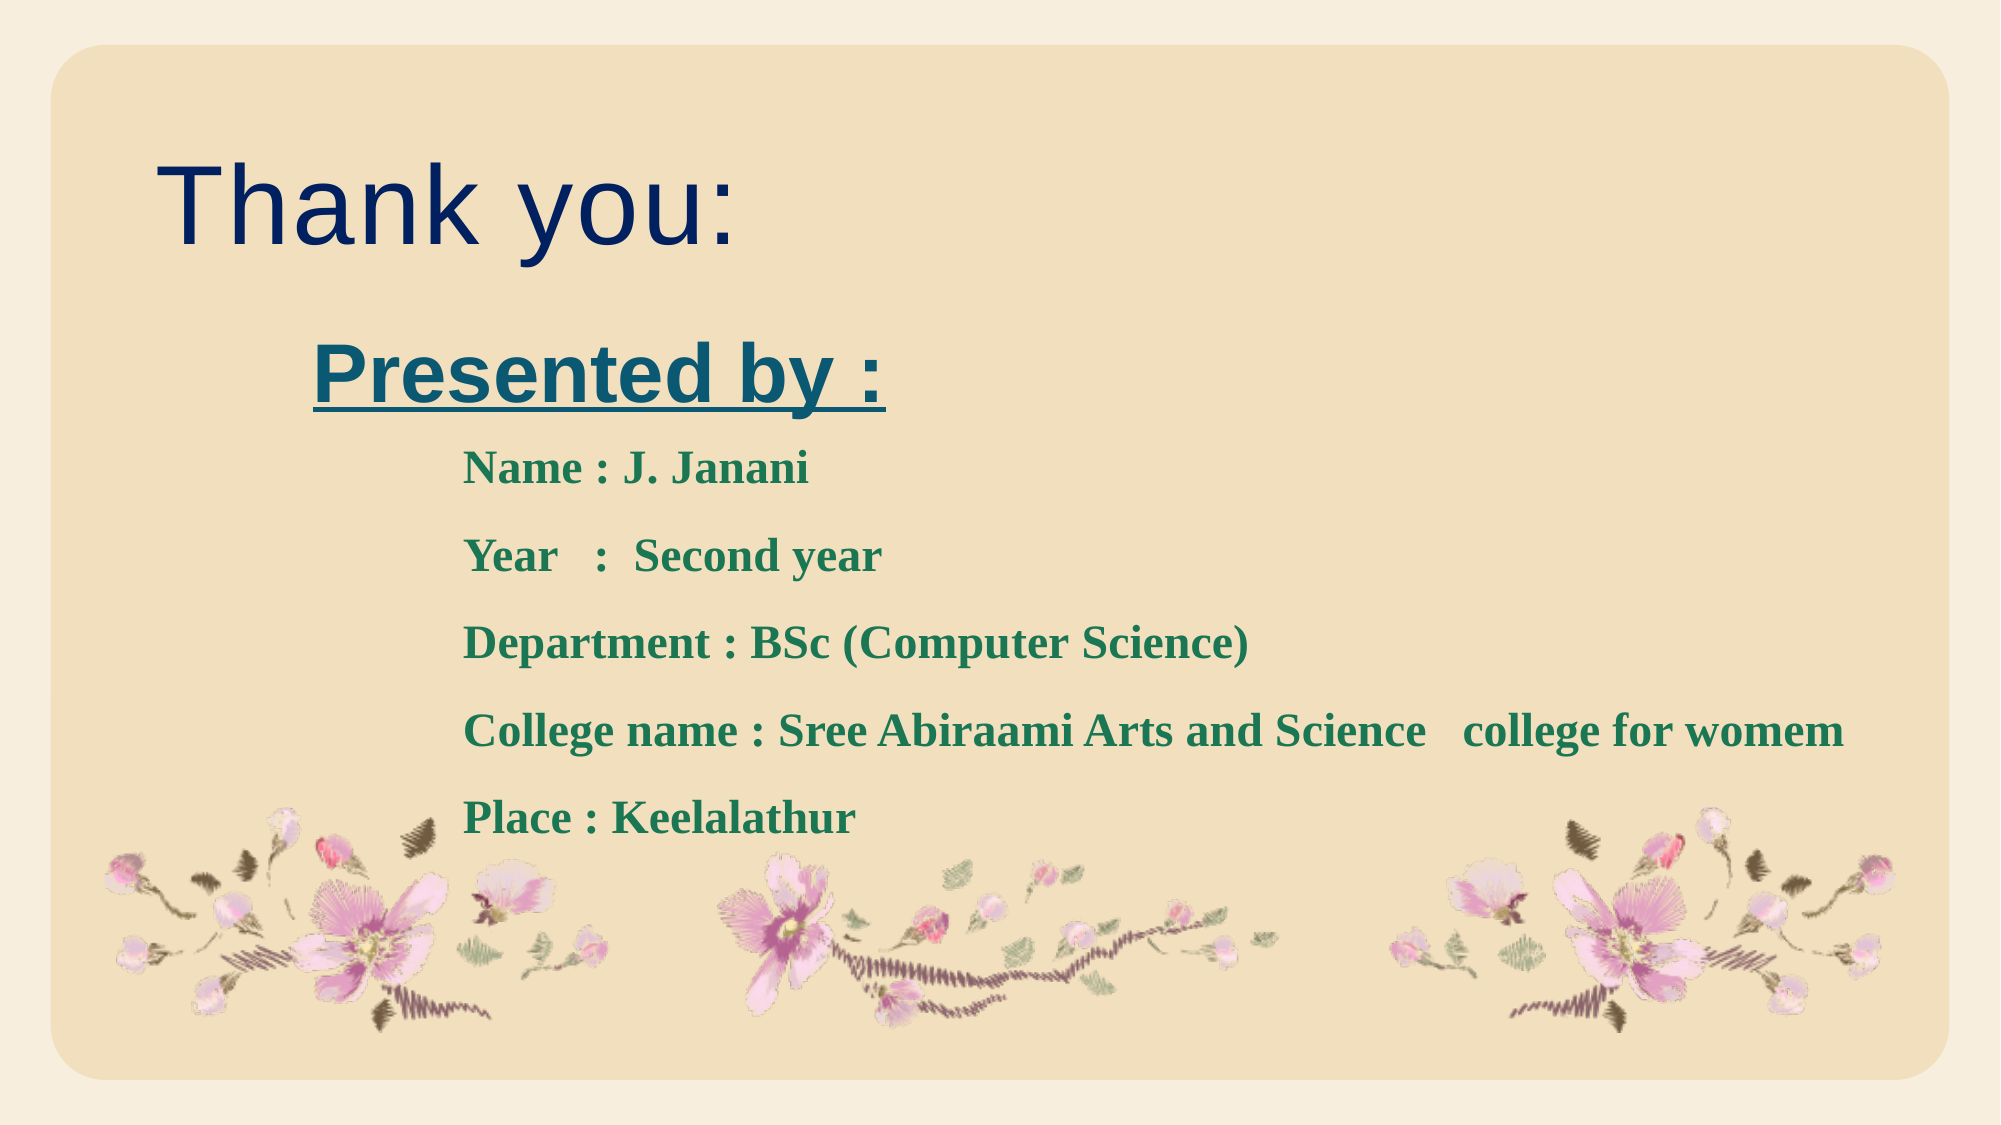

# Thank you:
Presented by :
Name : J. Janani
Year   :  Second year
Department : BSc (Computer Science)
College name : Sree Abiraami Arts and Science   college for womem
Place : Keelalathur